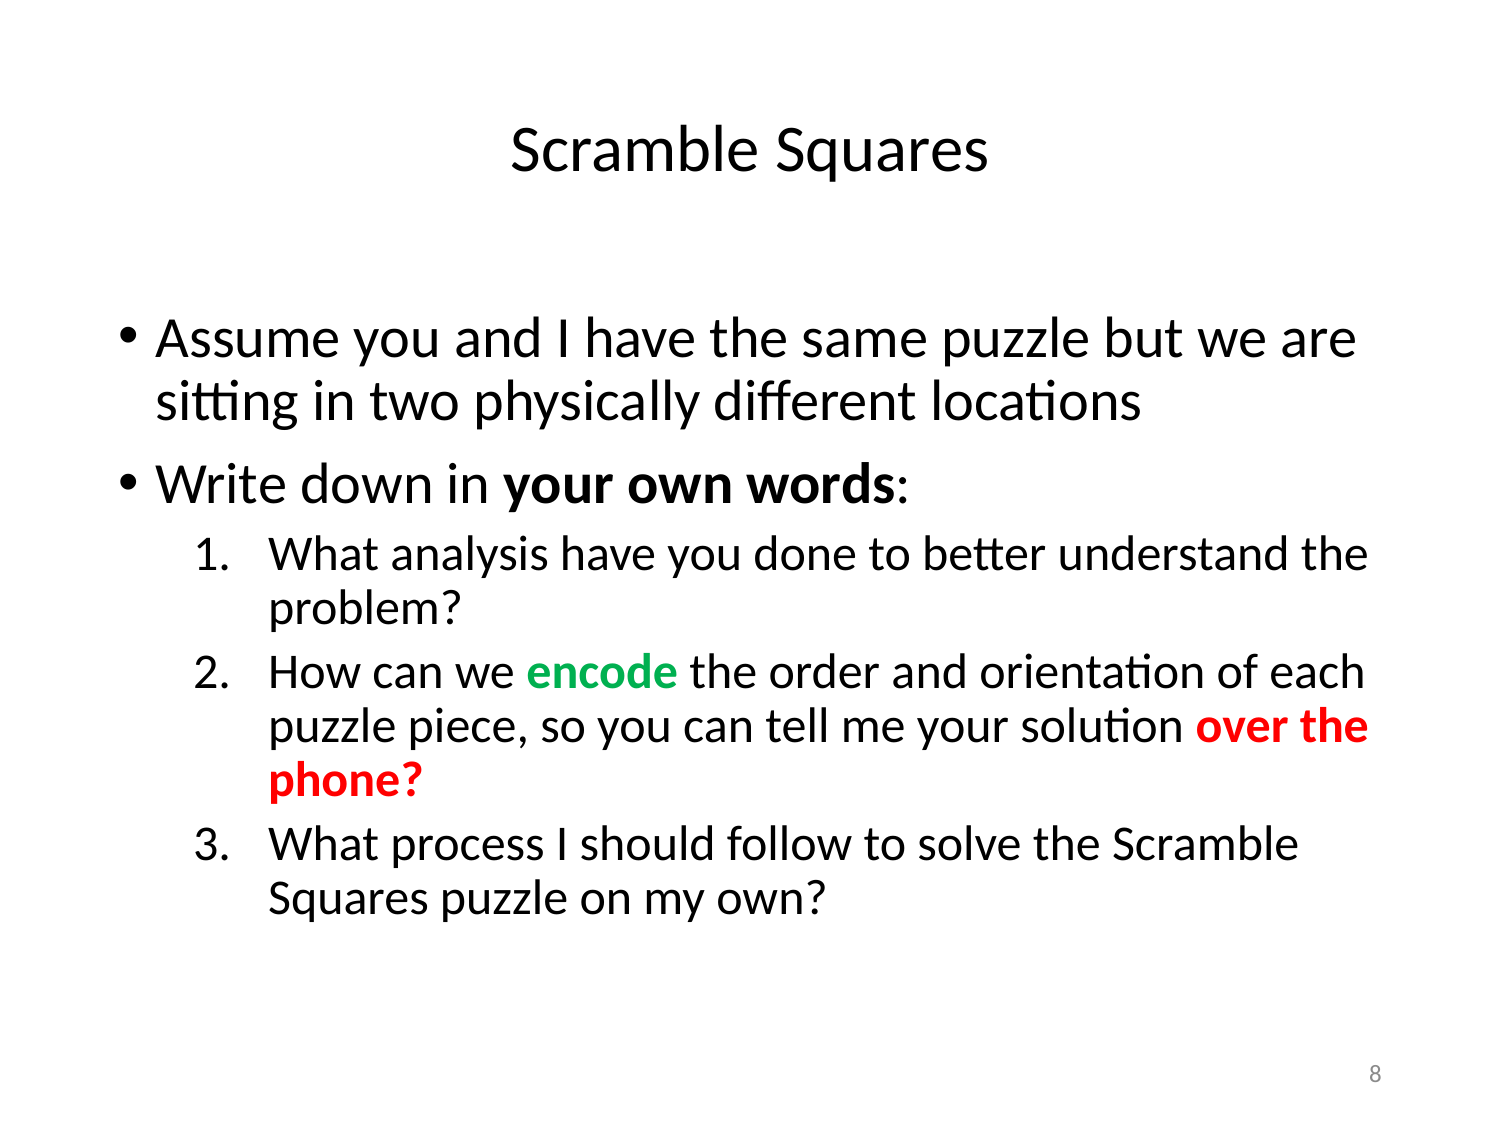

# Scramble Squares
Assume you and I have the same puzzle but we are sitting in two physically different locations
Write down in your own words:
What analysis have you done to better understand the problem?
How can we encode the order and orientation of each puzzle piece, so you can tell me your solution over the phone?
What process I should follow to solve the Scramble Squares puzzle on my own?
8